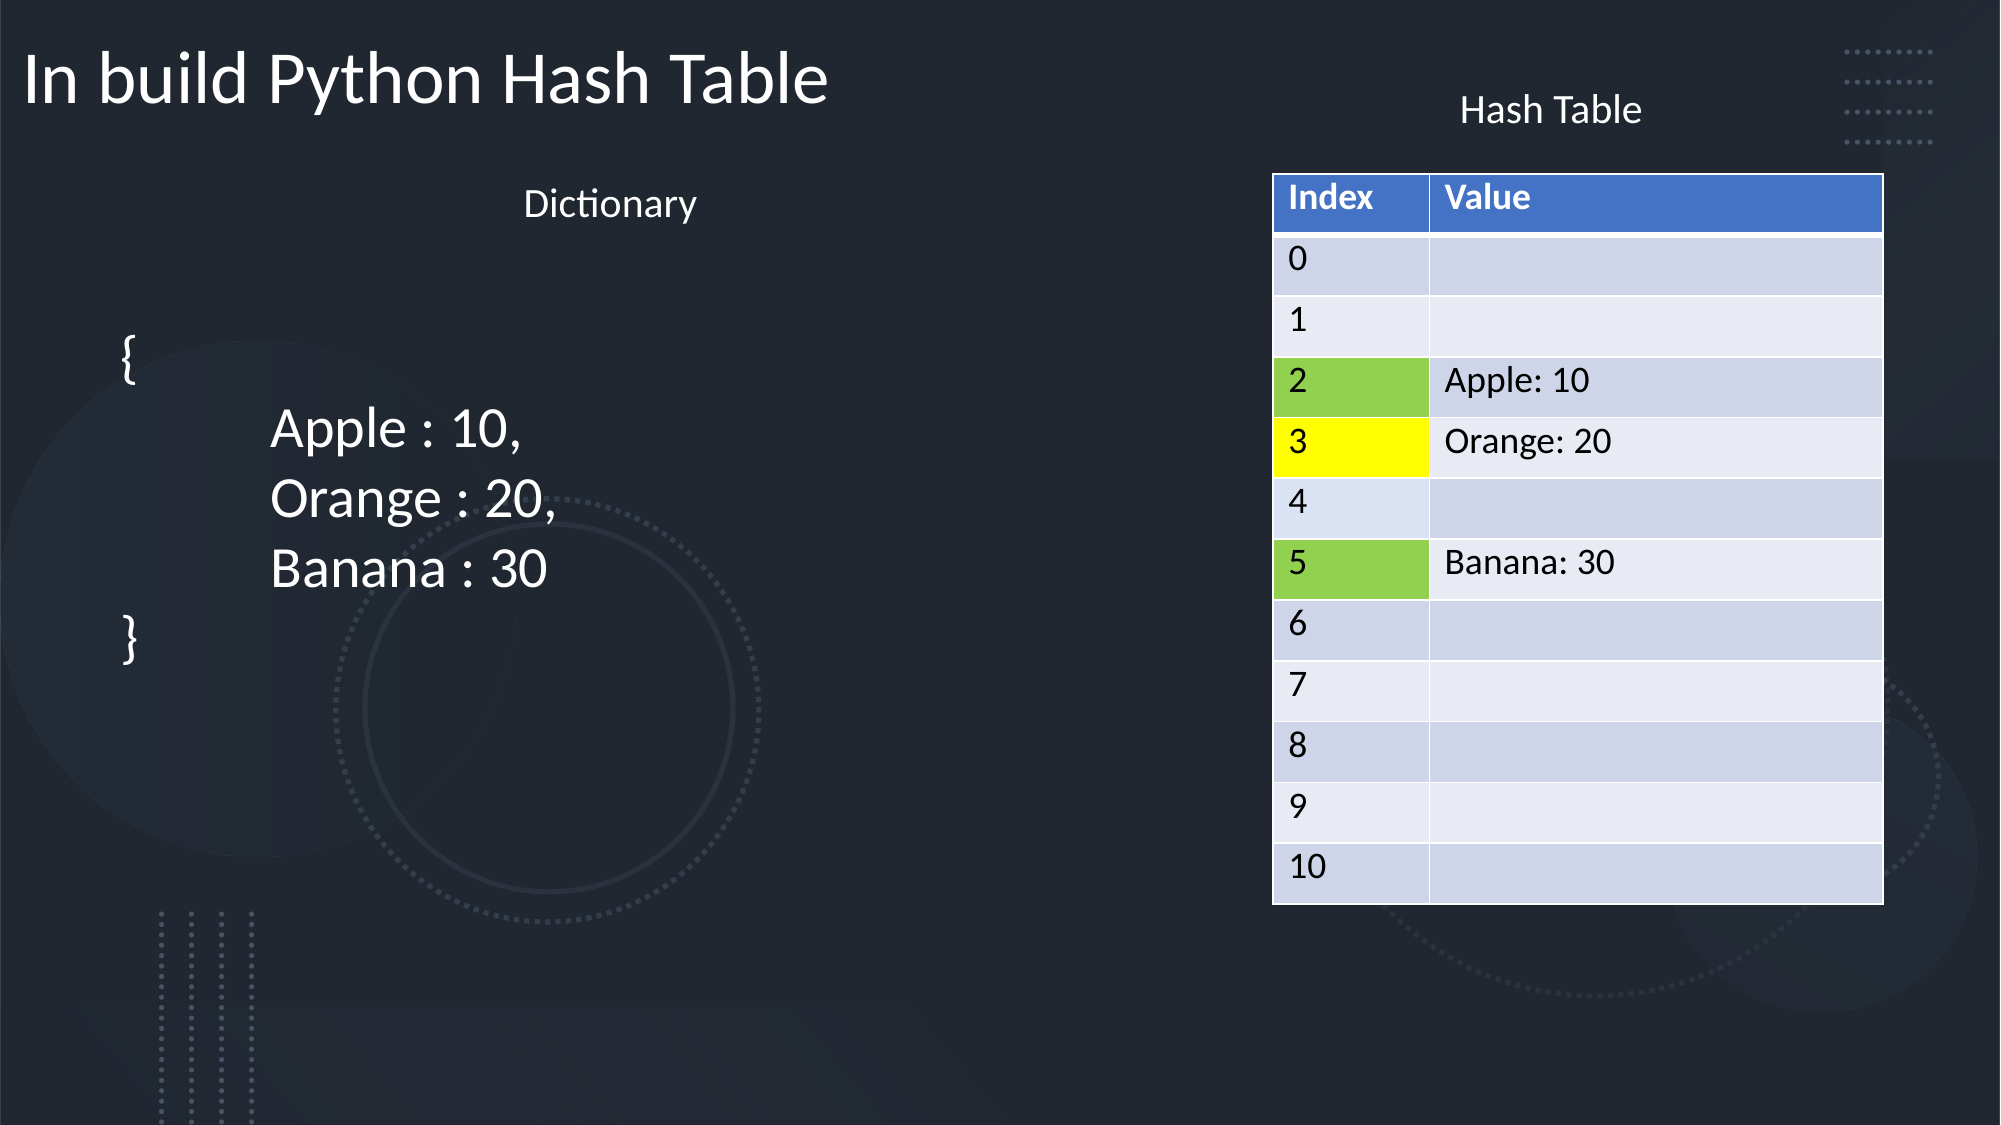

In build Python Hash Table
Hash Table
Dictionary

| Index | Value |
| --- | --- |
| 0 |  |
| 1 |  |
| 2 | Apple: 10 |
| 3 | Orange: 20 |
| 4 |  |
| 5 | Banana: 30 |
| 6 |  |
| 7 |  |
| 8 |  |
| 9 |  |
| 10 |  |
{
	Apple : 10,
	Orange : 20,
	Banana : 30
}